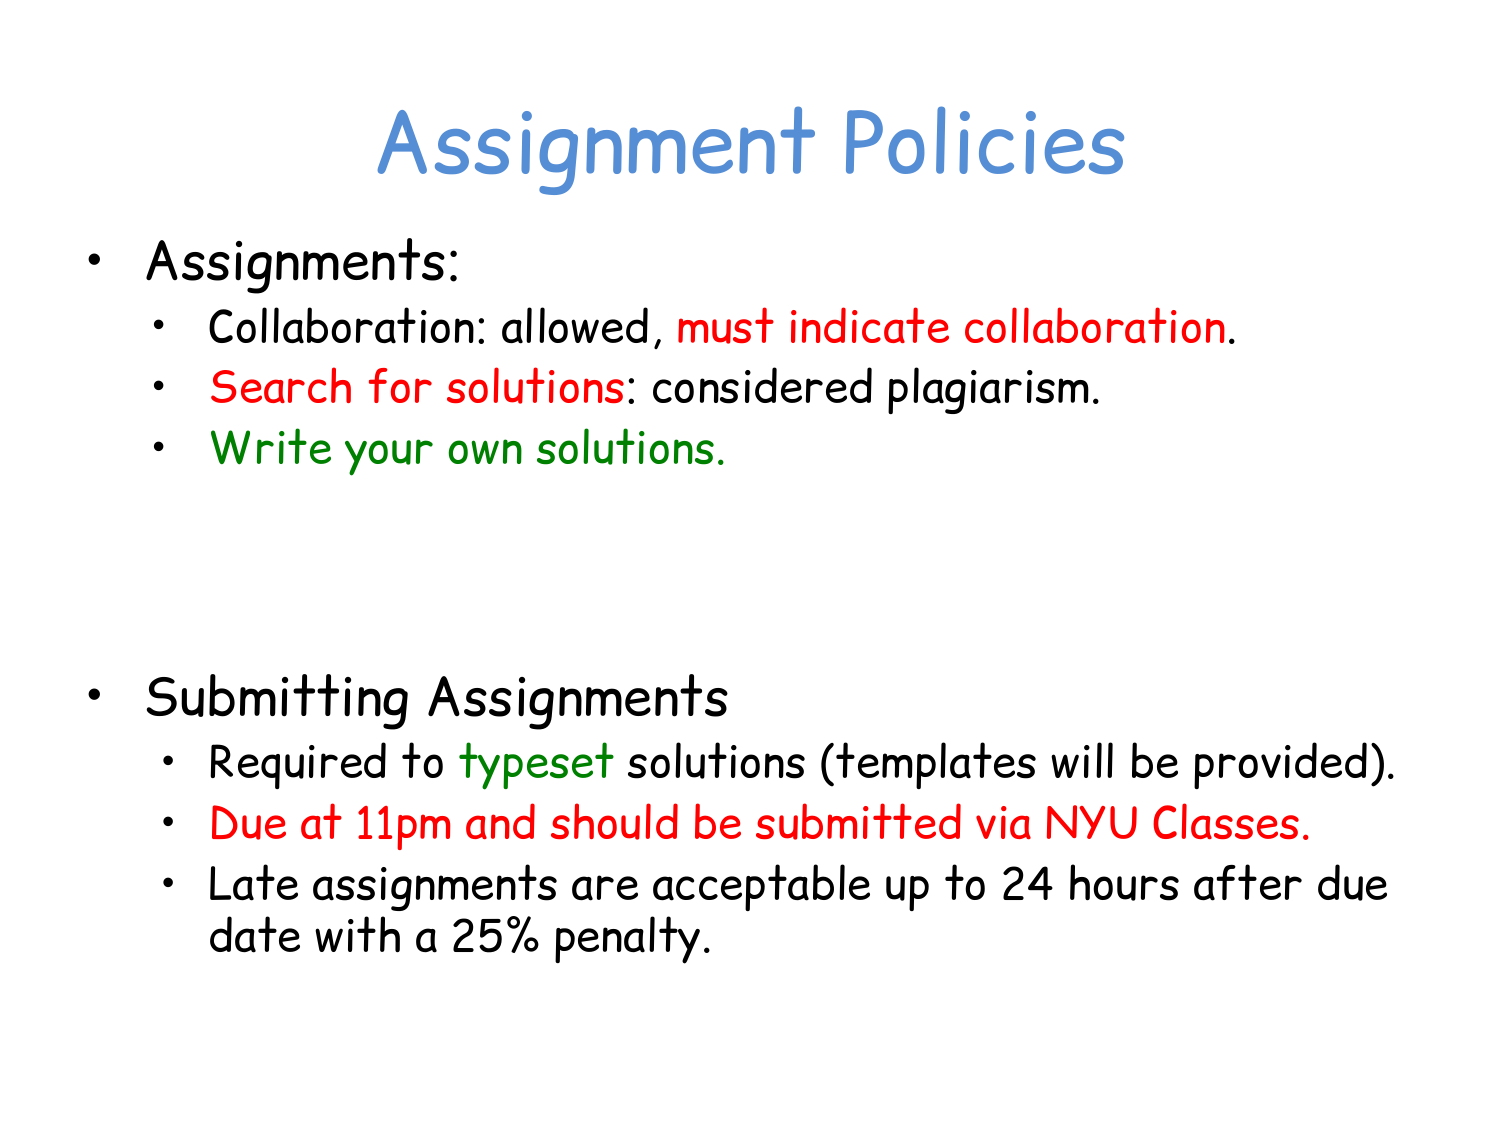

# Assignment Policies
Assignments:
Collaboration: allowed, must indicate collaboration.
Search for solutions: considered plagiarism.
Write your own solutions.

Submitting Assignments
Required to typeset solutions (templates will be provided).
Due at 11pm and should be submitted via NYU Classes.
Late assignments are acceptable up to 24 hours after due date with a 25% penalty.